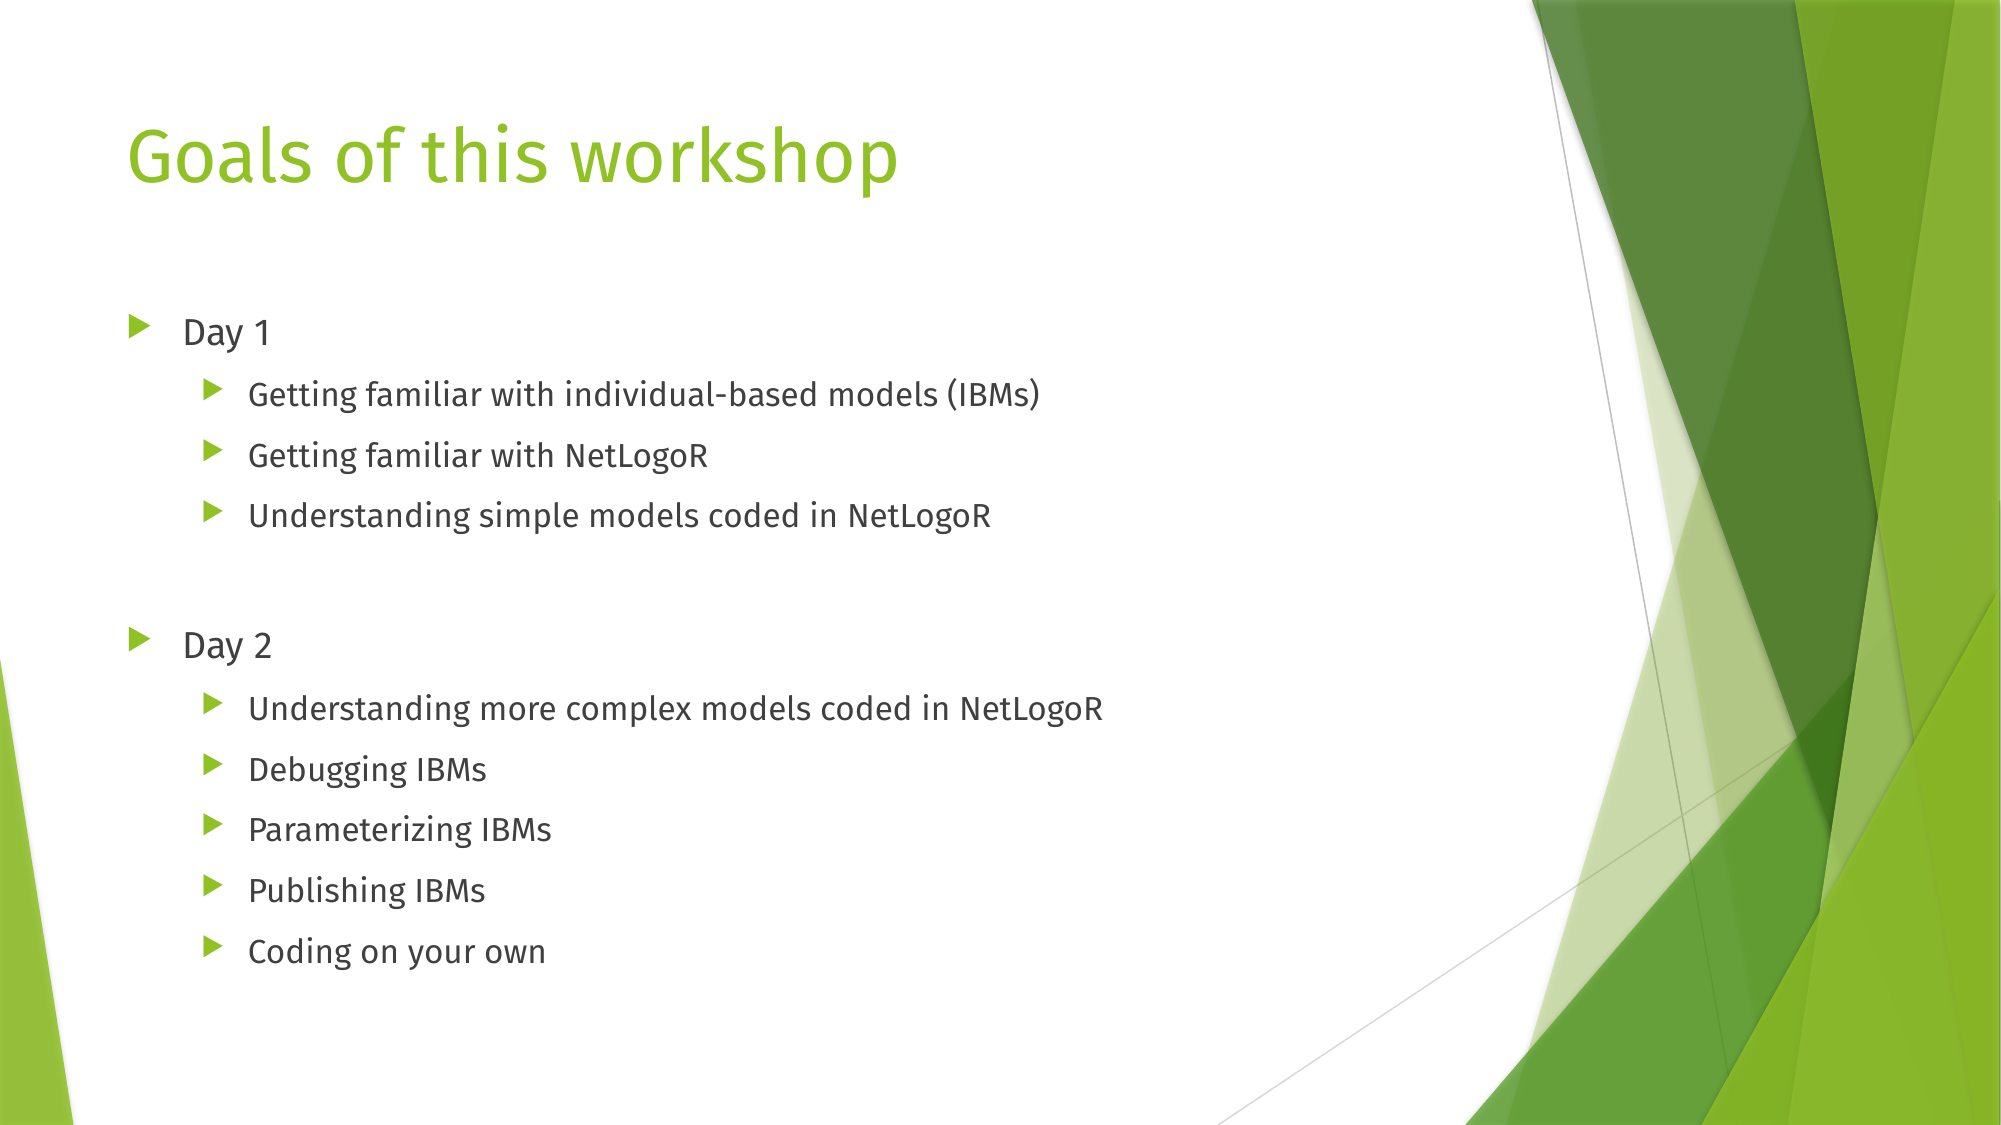

# Goals of this workshop
Day 1
Getting familiar with individual-based models (IBMs)
Getting familiar with NetLogoR
Understanding simple models coded in NetLogoR

Day 2
Understanding more complex models coded in NetLogoR
Debugging IBMs
Parameterizing IBMs
Publishing IBMs
Coding on your own